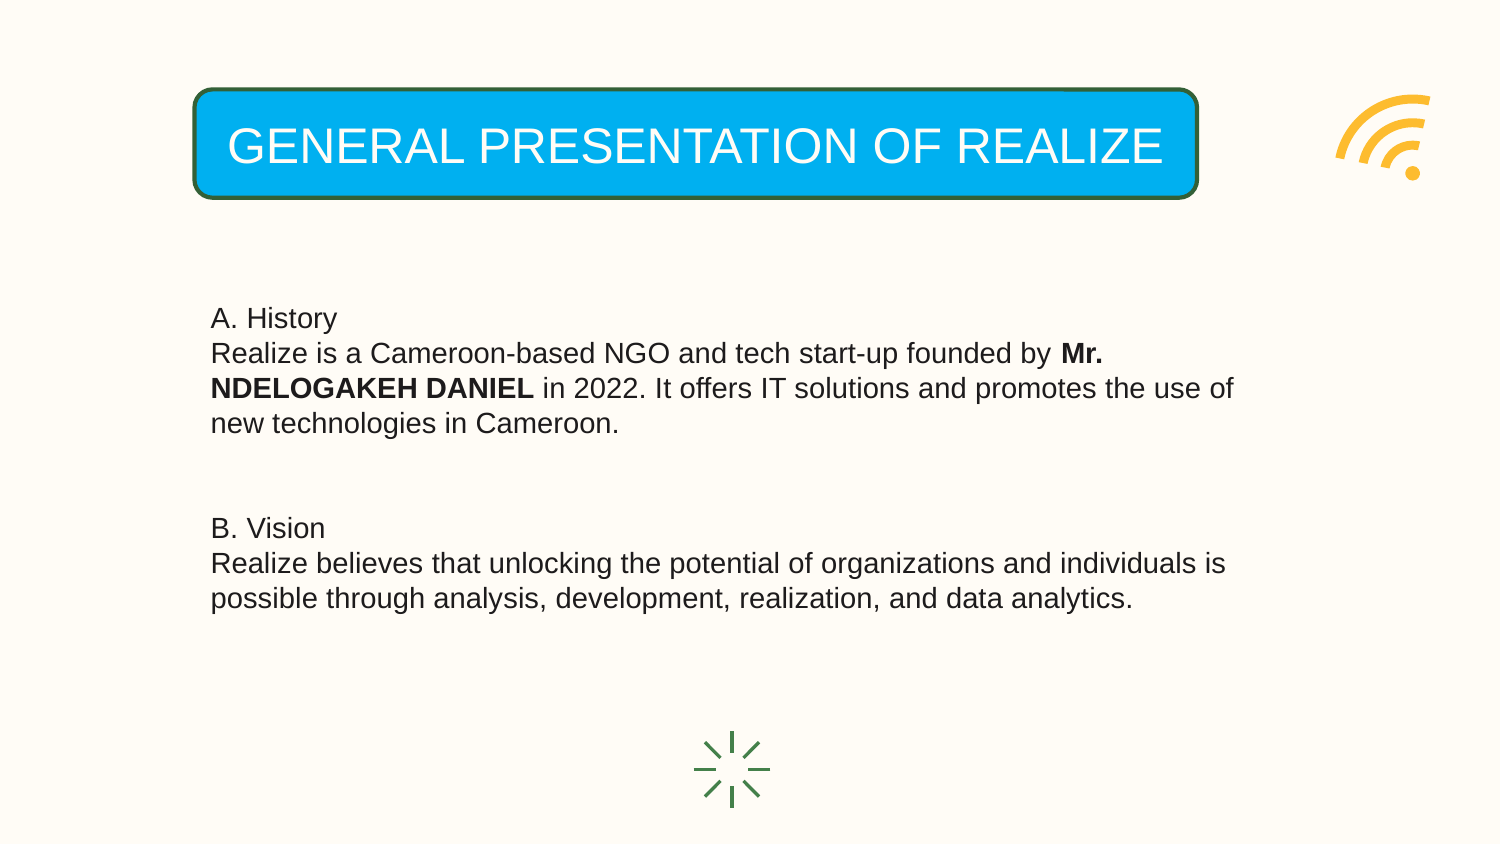

GENERAL PRESENTATION OF REALIZE

A. History
Realize is a Cameroon-based NGO and tech start-up founded by Mr. NDELOGAKEH DANIEL in 2022. It offers IT solutions and promotes the use of new technologies in Cameroon.

B. Vision
Realize believes that unlocking the potential of organizations and individuals is possible through analysis, development, realization, and data analytics.